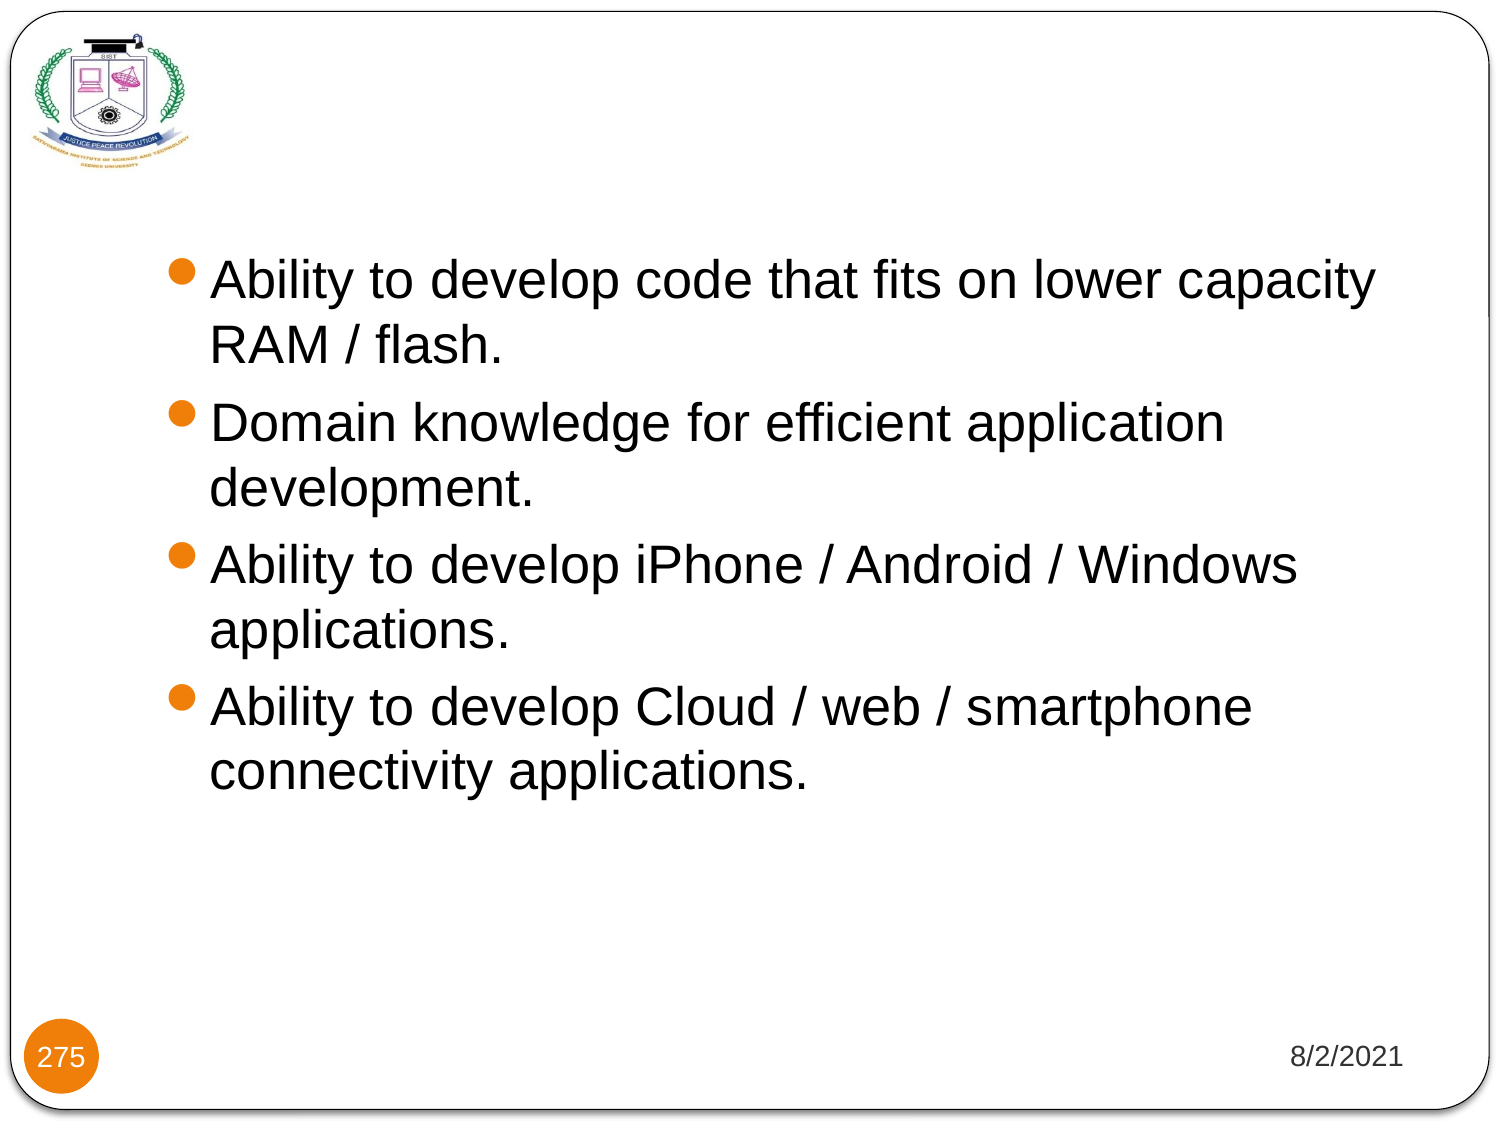

#
Ability to develop code that fits on lower capacity RAM / flash.
Domain knowledge for efficient application development.
Ability to develop iPhone / Android / Windows applications.
Ability to develop Cloud / web / smartphone connectivity applications.

8/2/2021
275